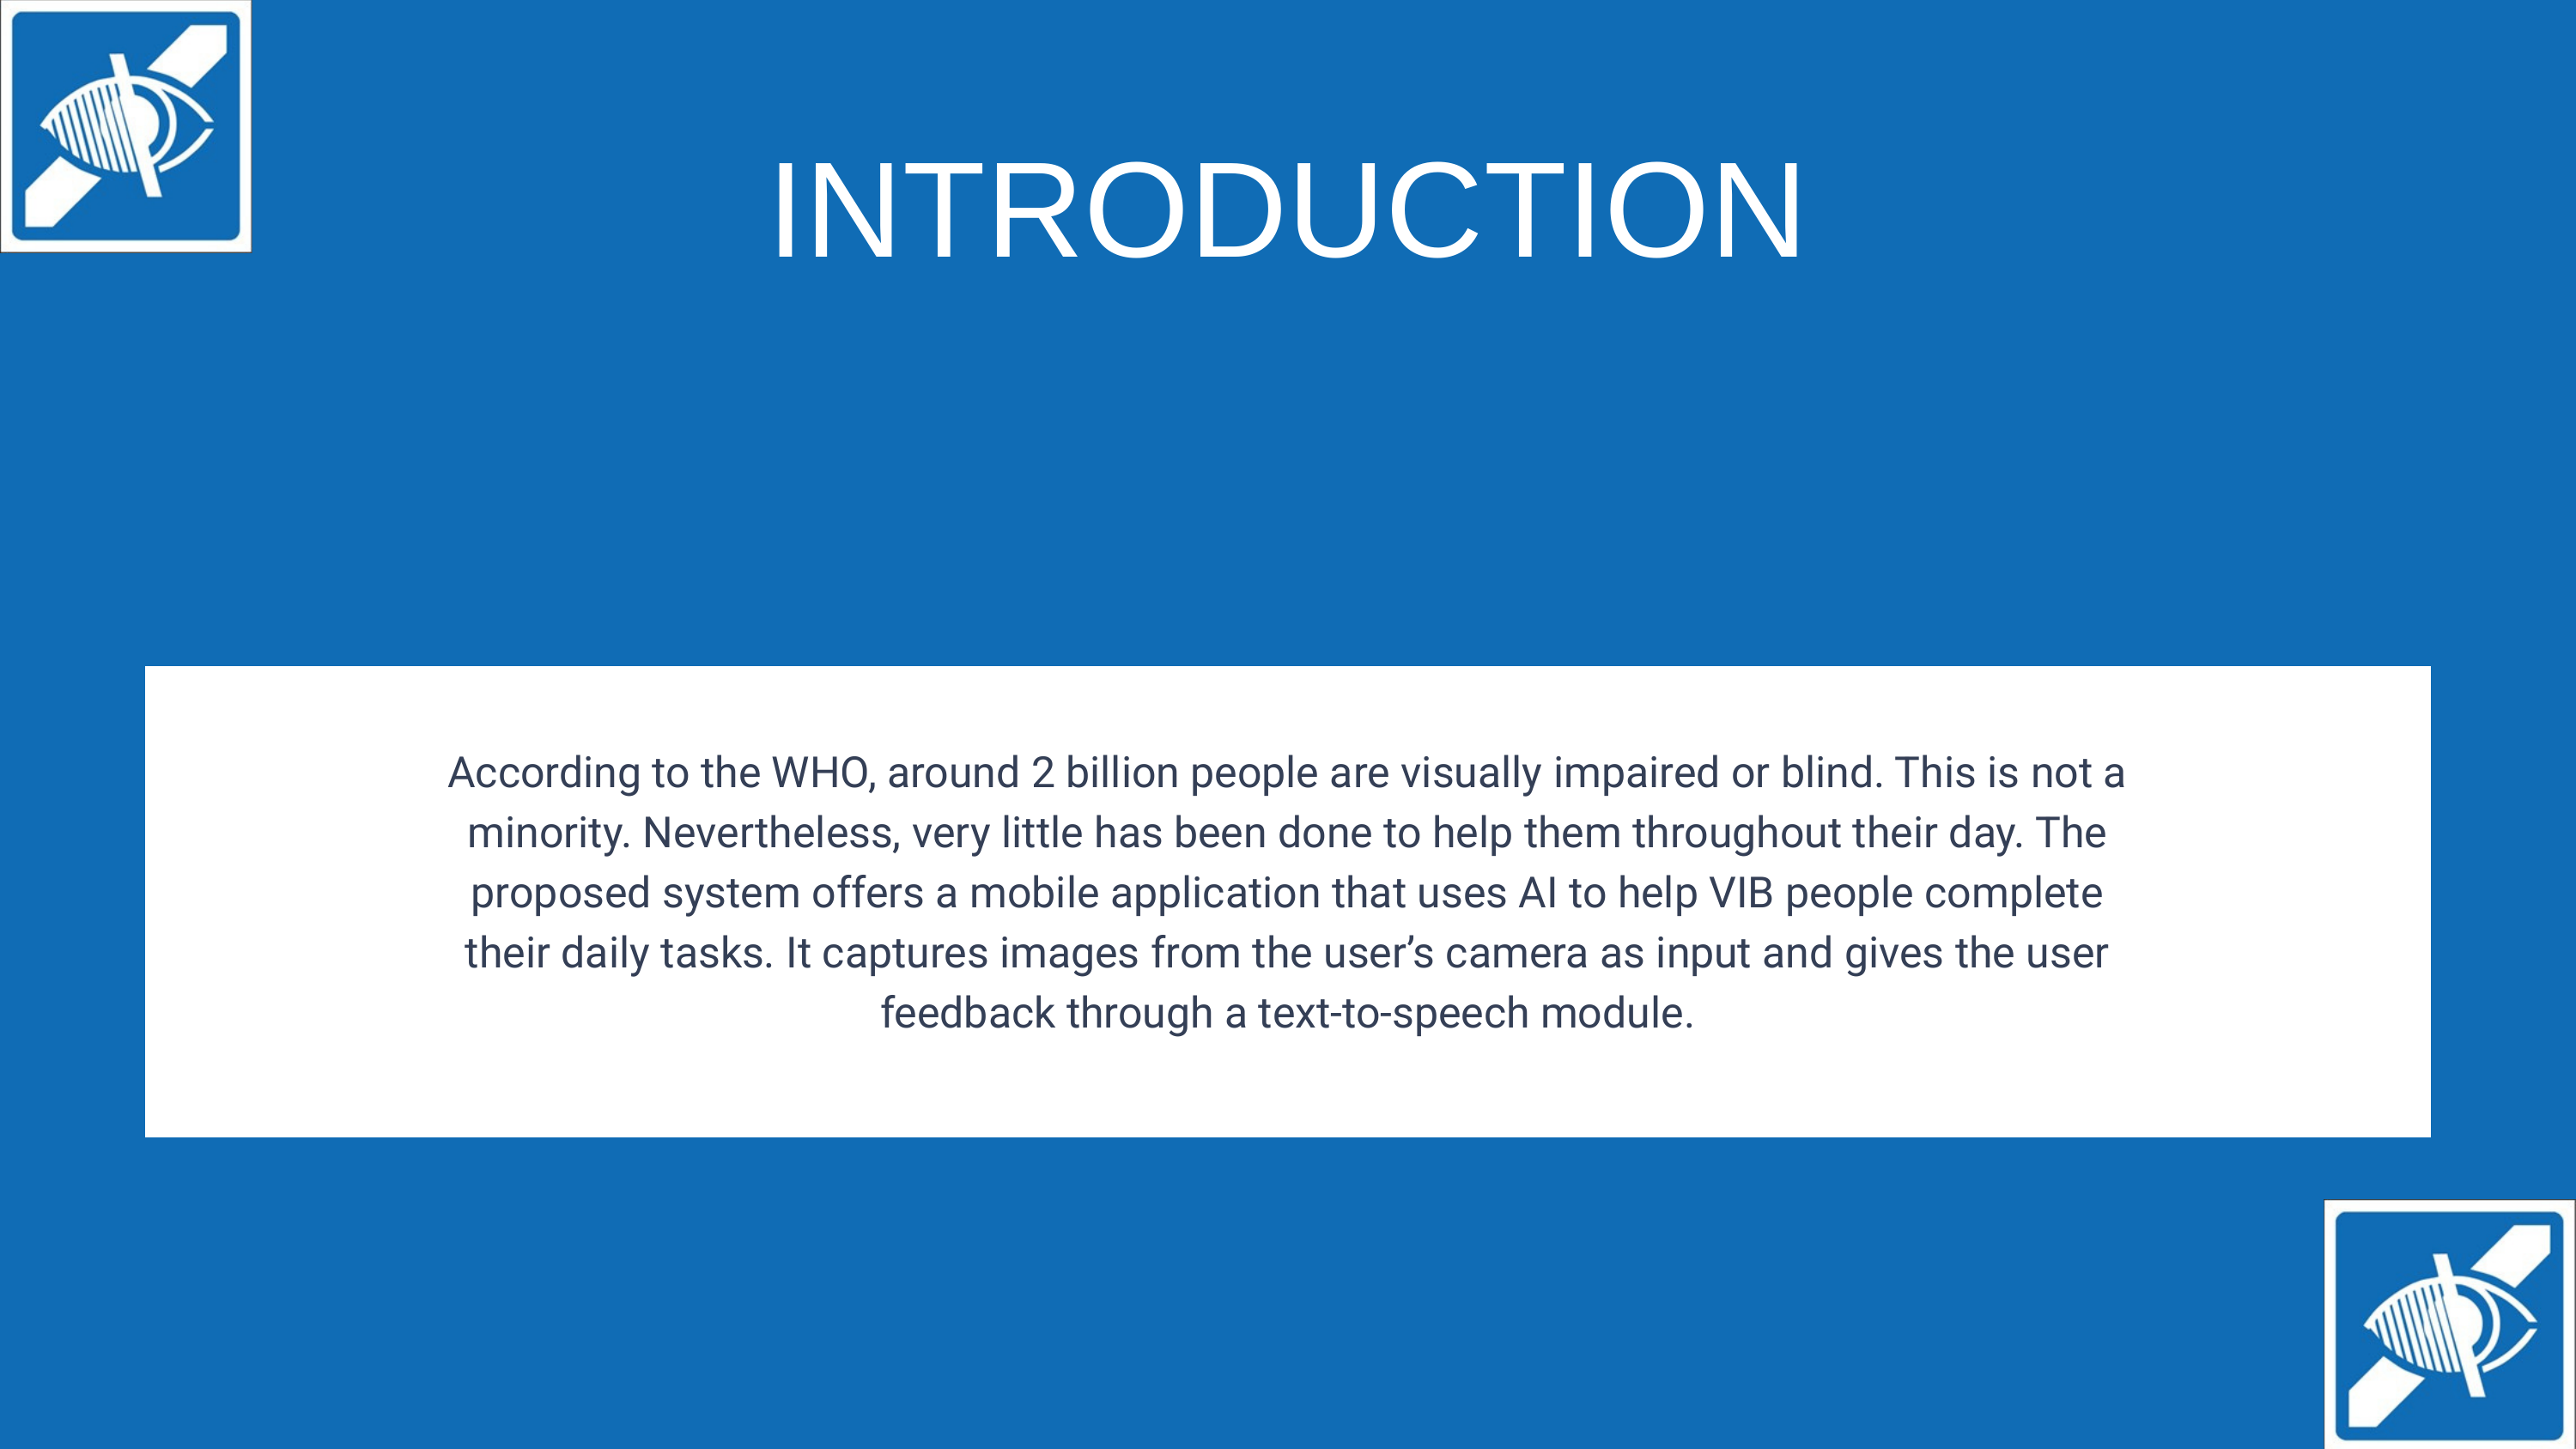

INTRODUCTION

According to the WHO, around 2 billion people are visually impaired or blind. This is not a minority. Nevertheless, very little has been done to help them throughout their day. The proposed system offers a mobile application that uses AI to help VIB people complete their daily tasks. It captures images from the user’s camera as input and gives the user feedback through a text-to-speech module.